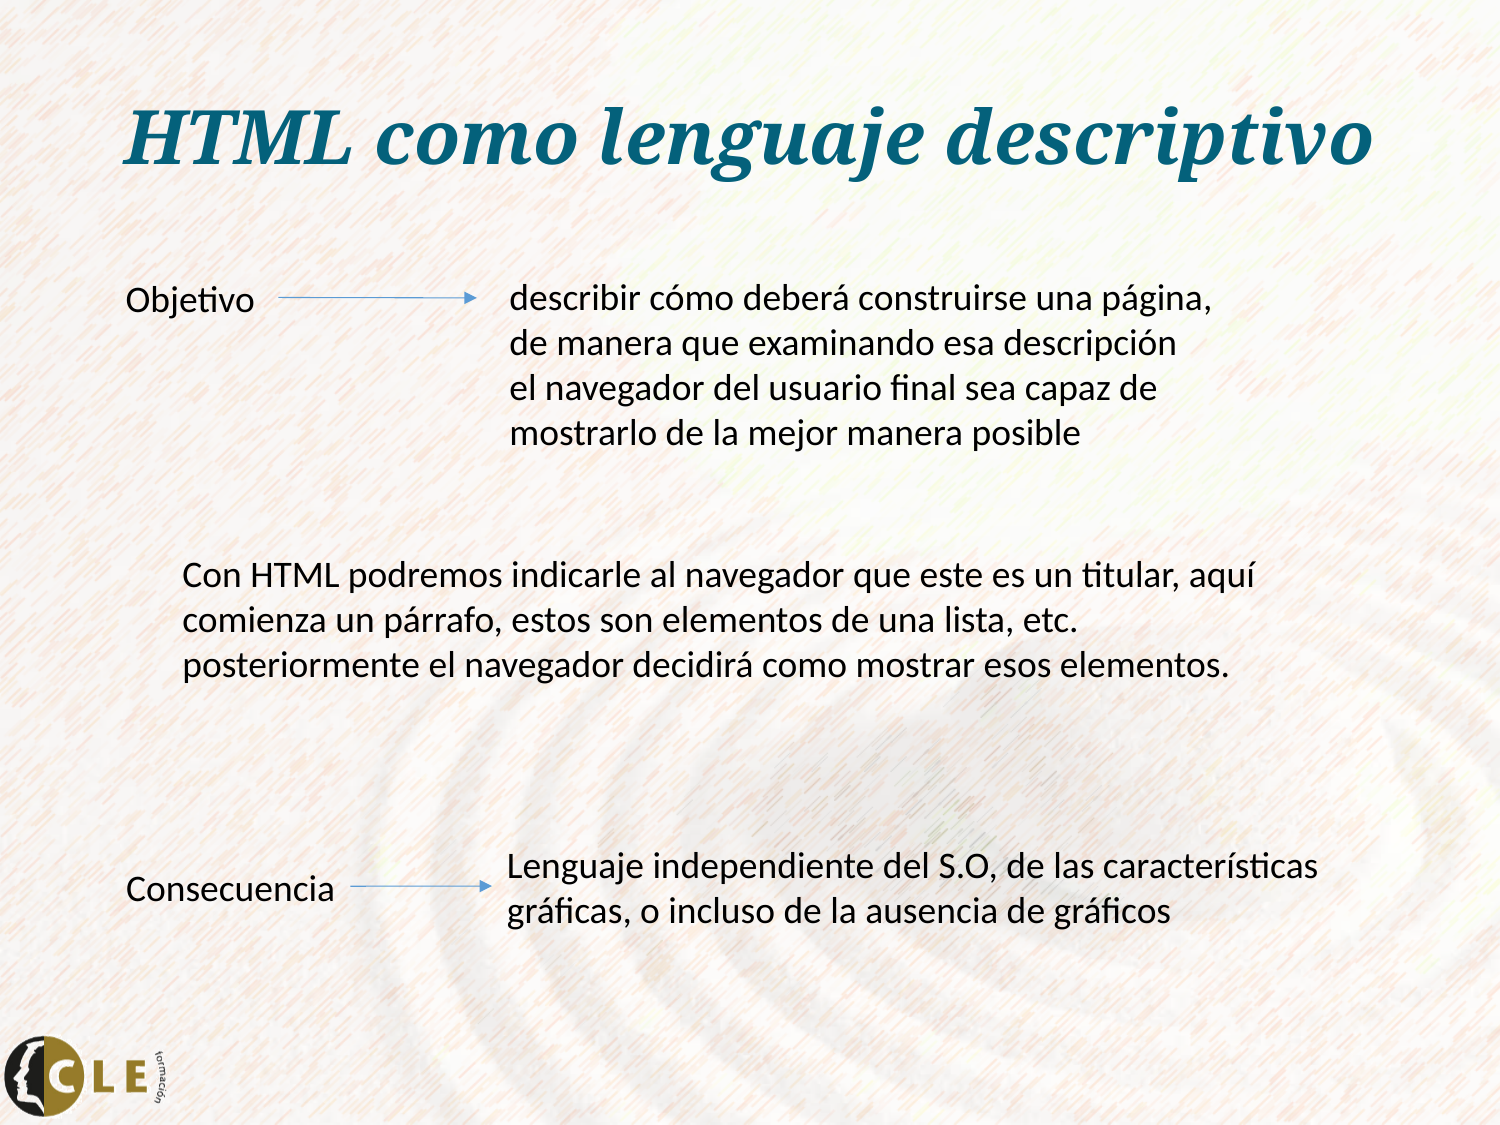

# HTML como lenguaje descriptivo
describir cómo deberá construirse una página,
de manera que examinando esa descripción
el navegador del usuario final sea capaz de mostrarlo de la mejor manera posible
Objetivo
Con HTML podremos indicarle al navegador que este es un titular, aquí comienza un párrafo, estos son elementos de una lista, etc. posteriormente el navegador decidirá como mostrar esos elementos.
Lenguaje independiente del S.O, de las características gráficas, o incluso de la ausencia de gráficos
Consecuencia